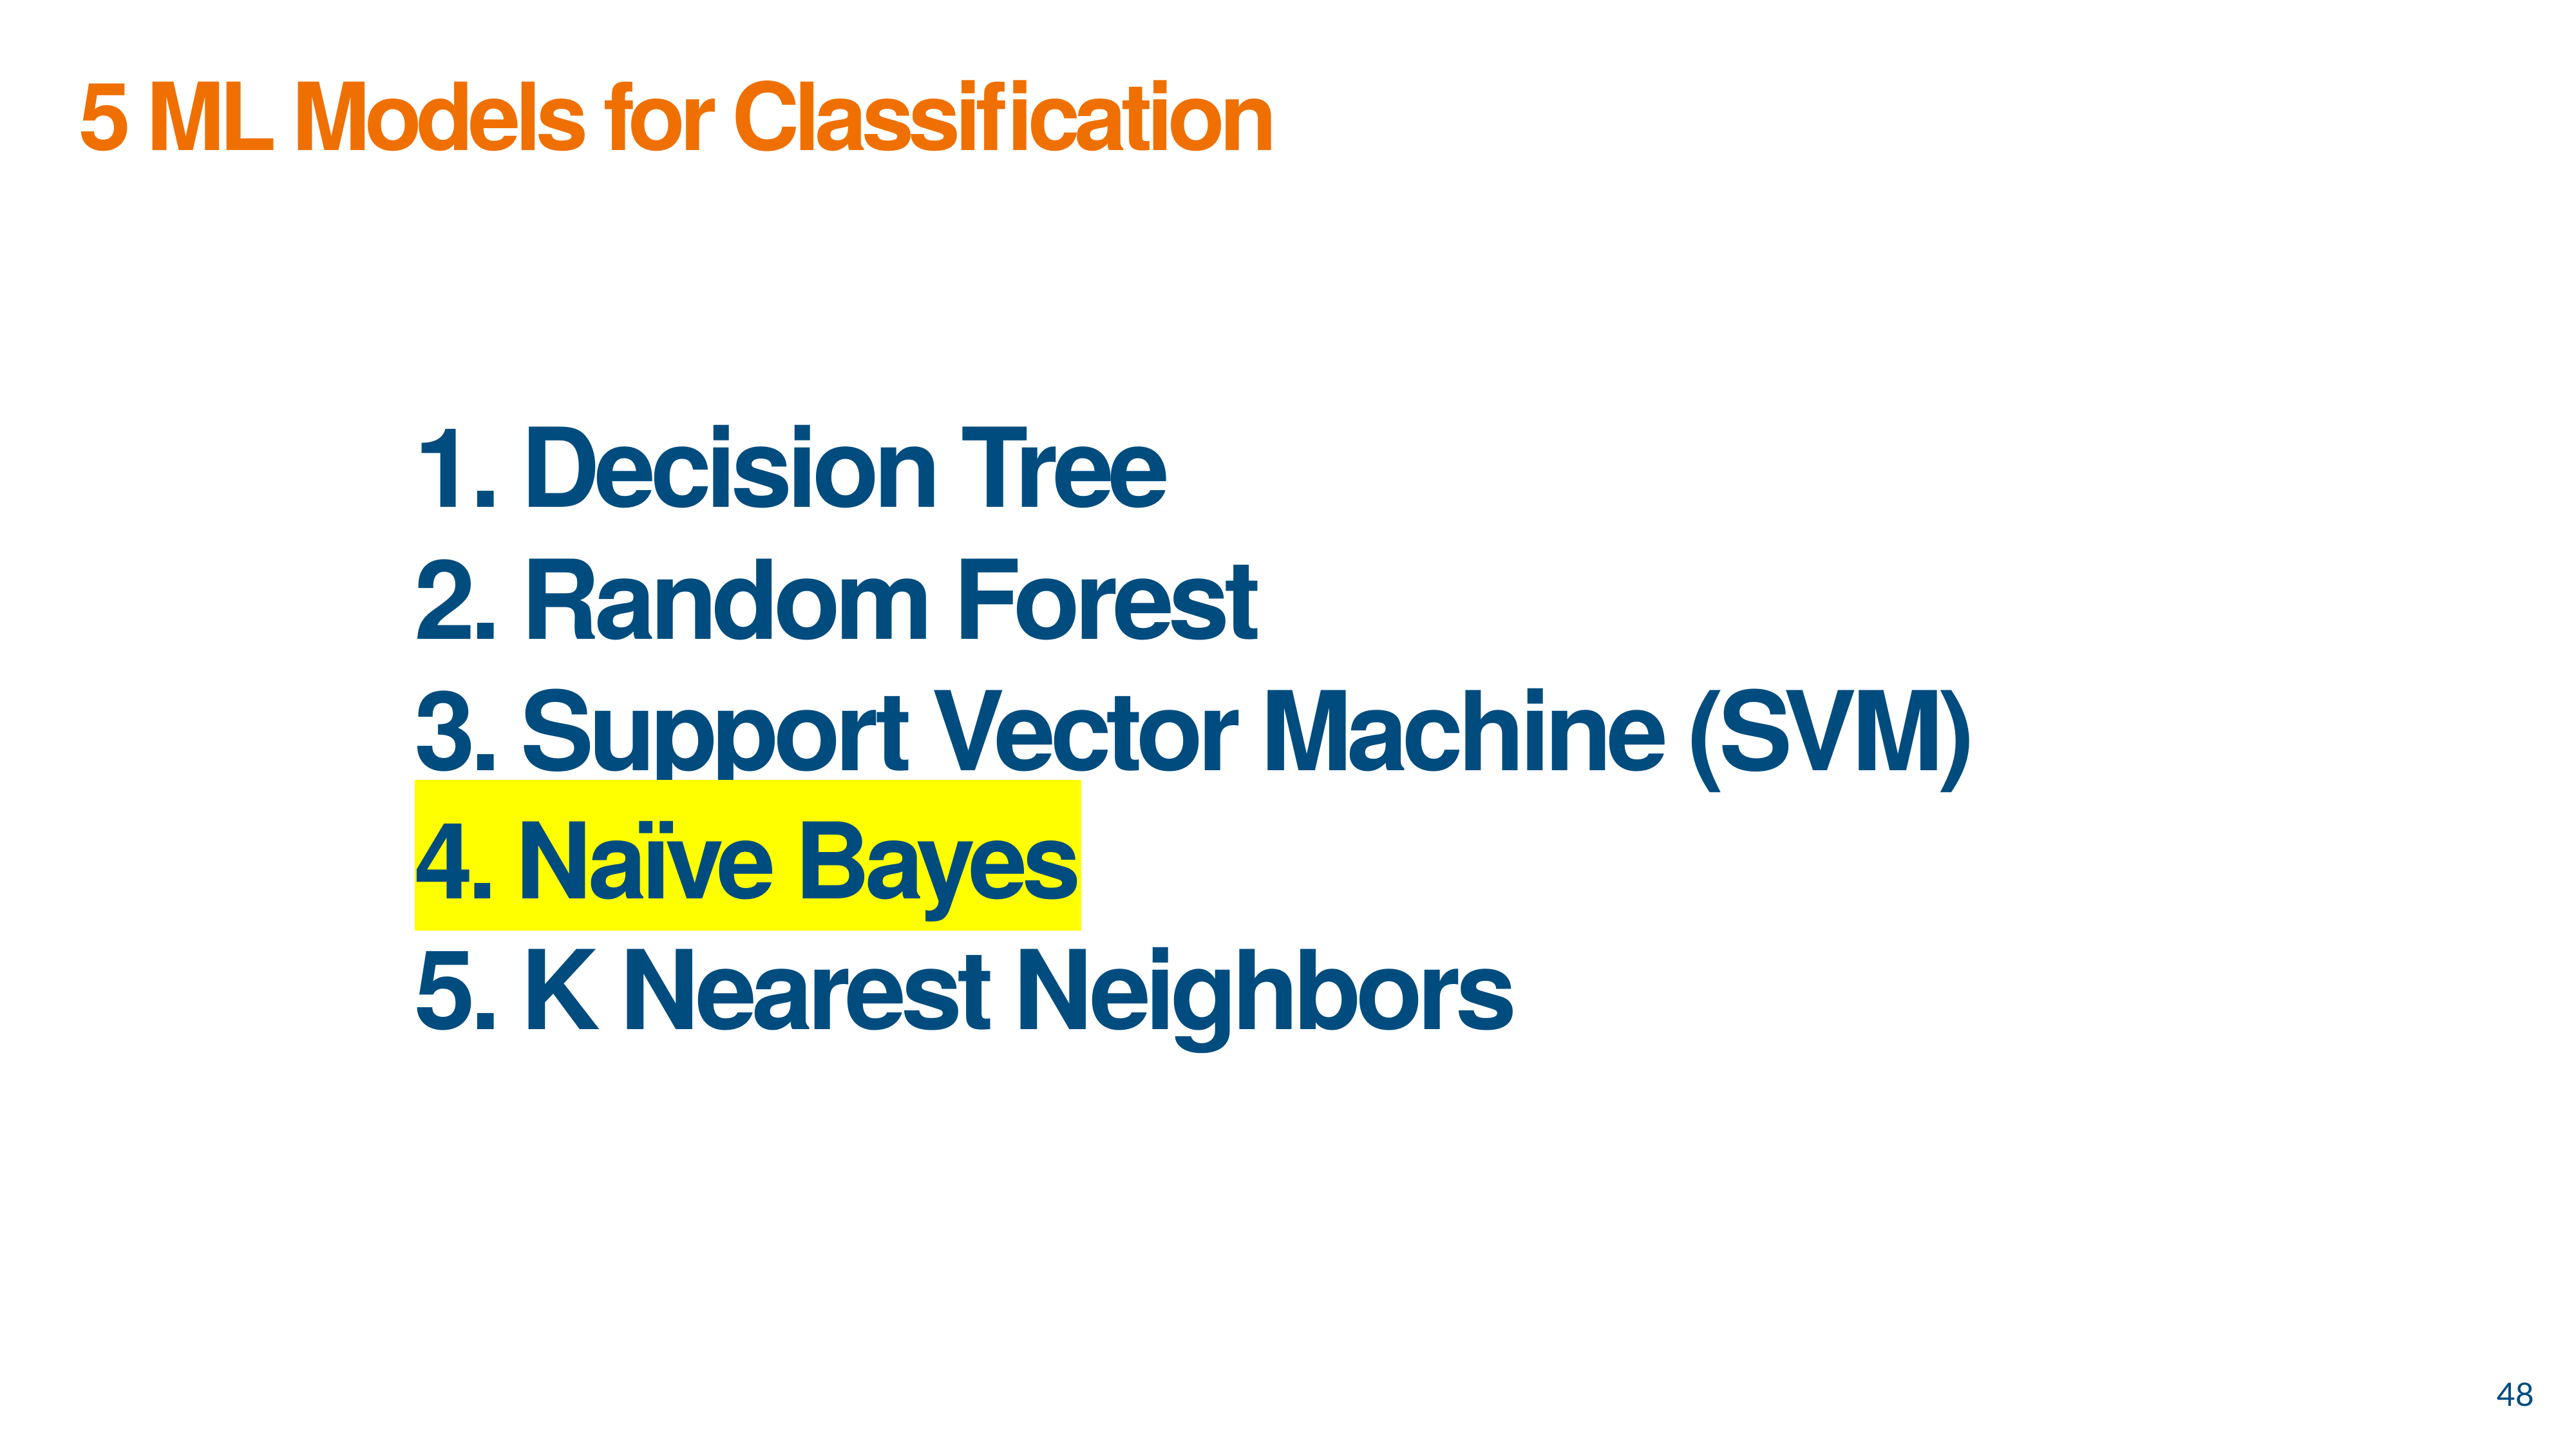

5 ML Models for Classification
1. Decision Tree
2. Random Forest
3. Support Vector Machine (SVM)
4. Naïve Bayes
5. K Nearest Neighbors
48